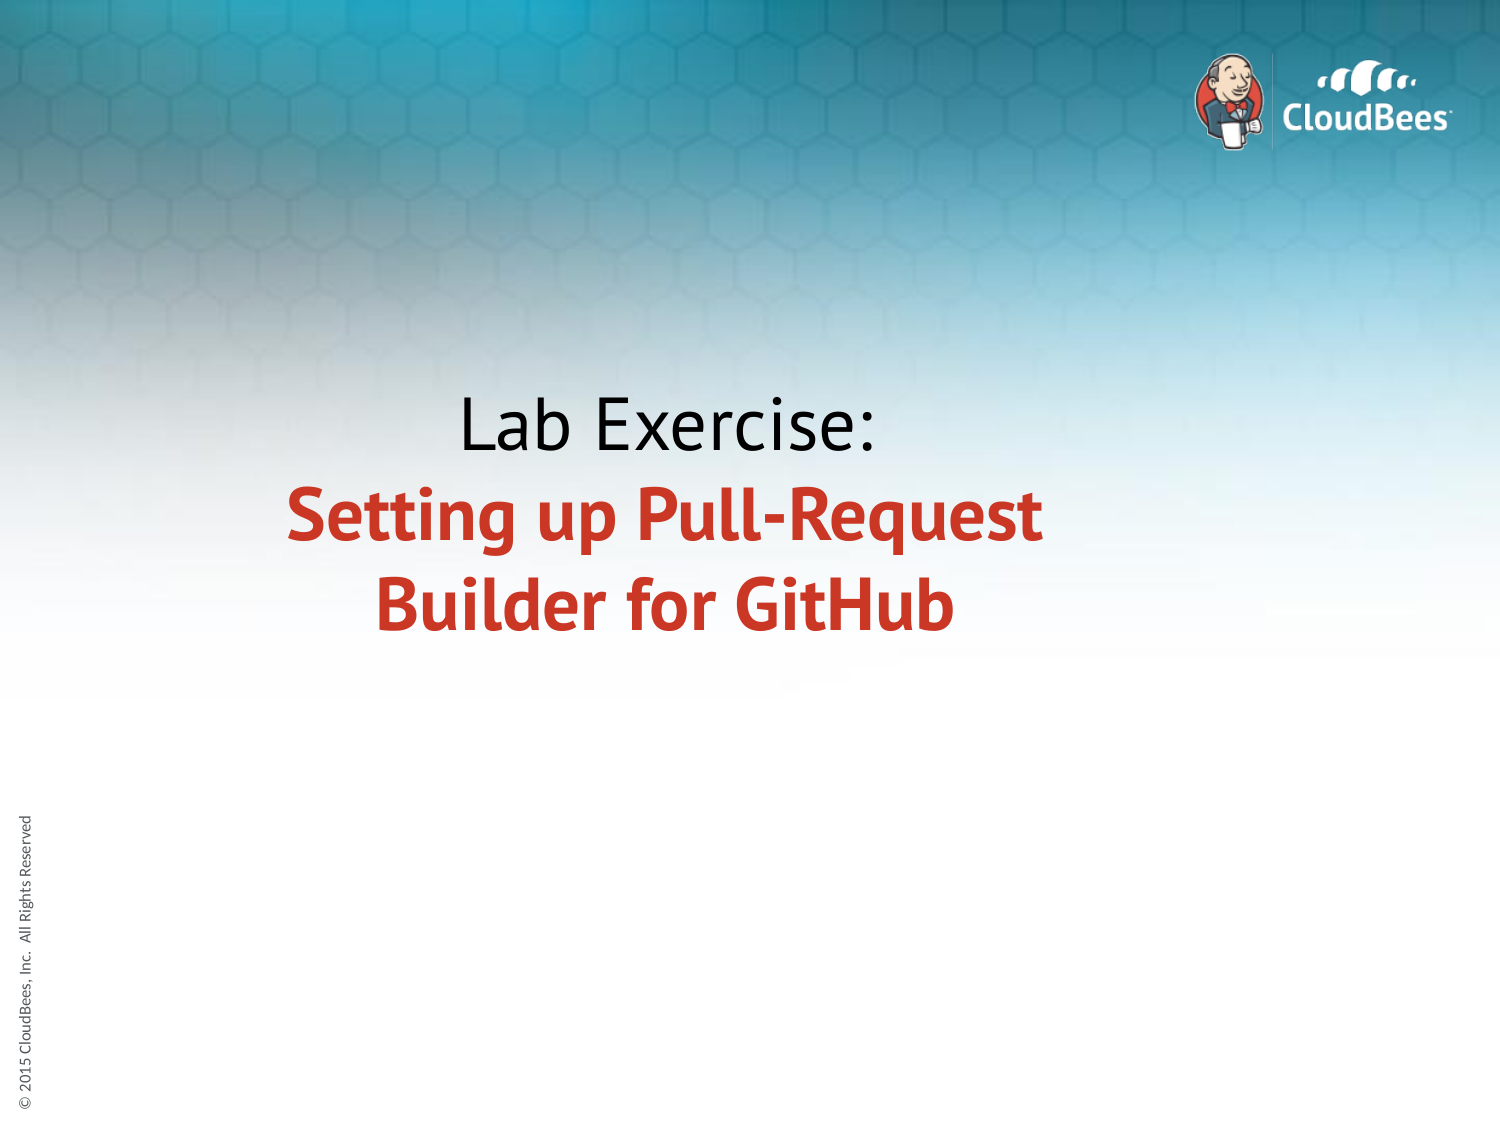

# Lab Exercise:
Setting up Pull-Request Builder for GitHub